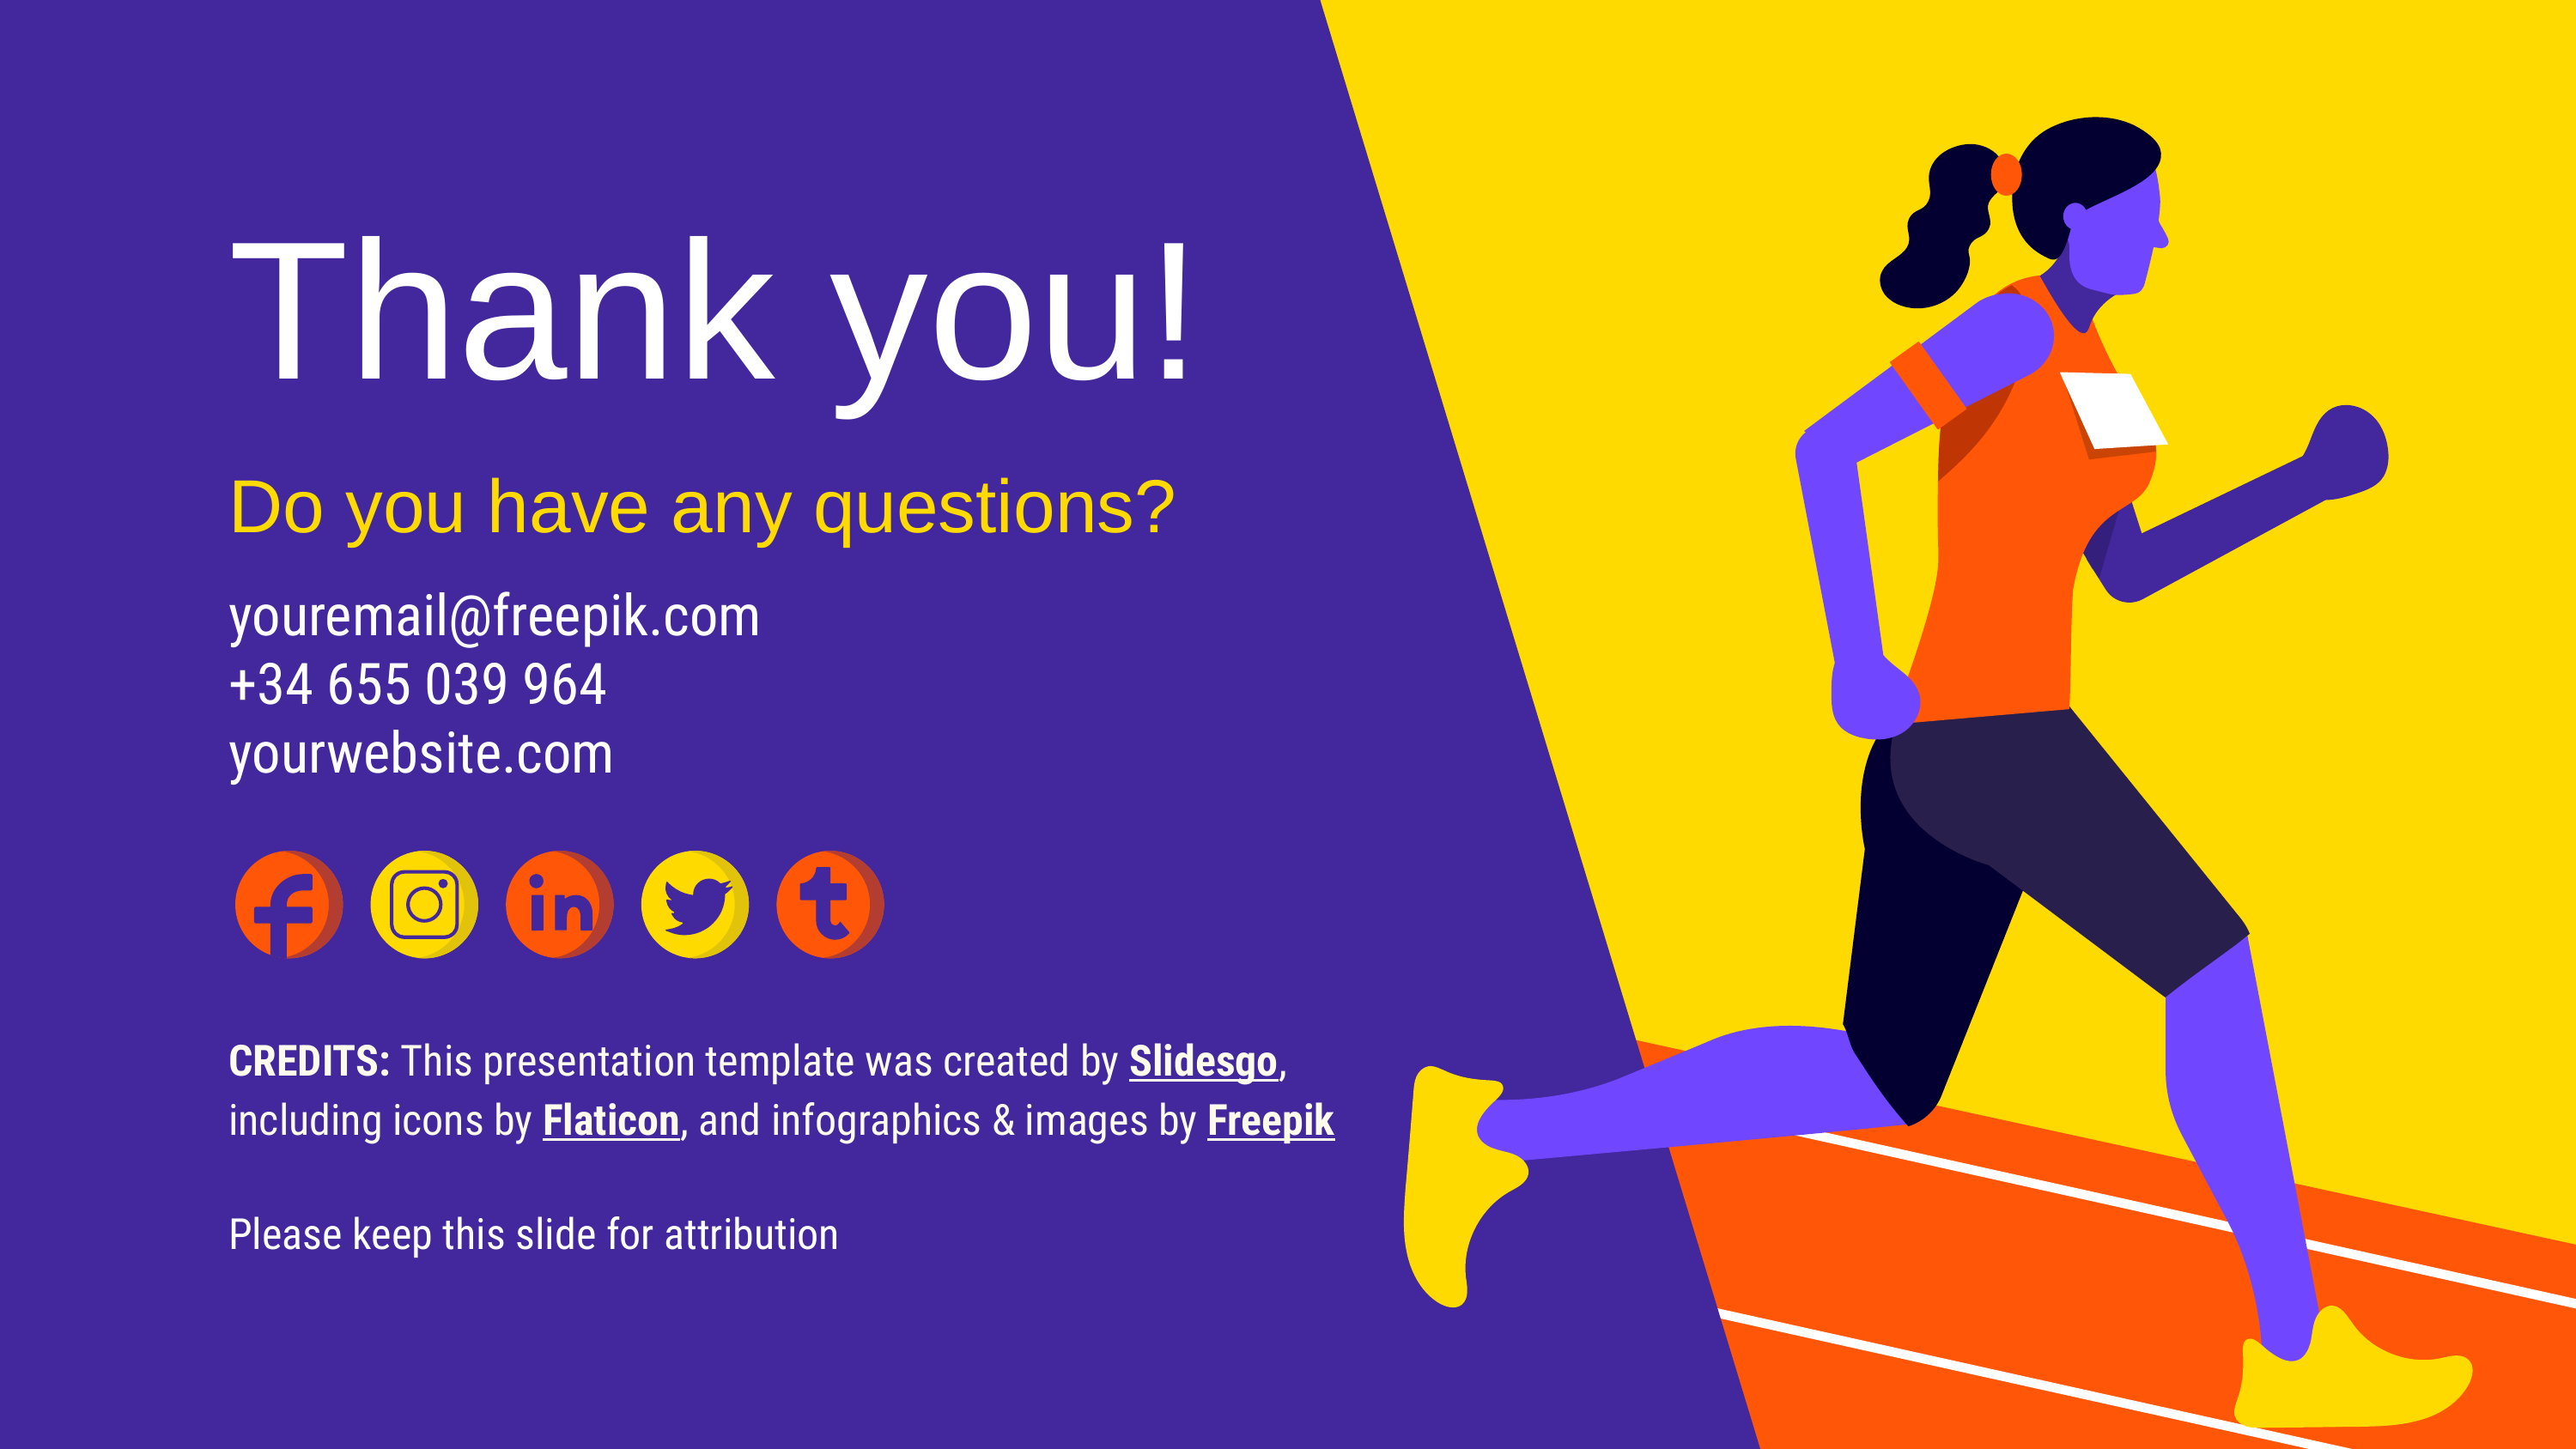

# Thank you!
Do you have any questions?
youremail@freepik.com
+34 655 039 964
yourwebsite.com

Please keep this slide for attribution